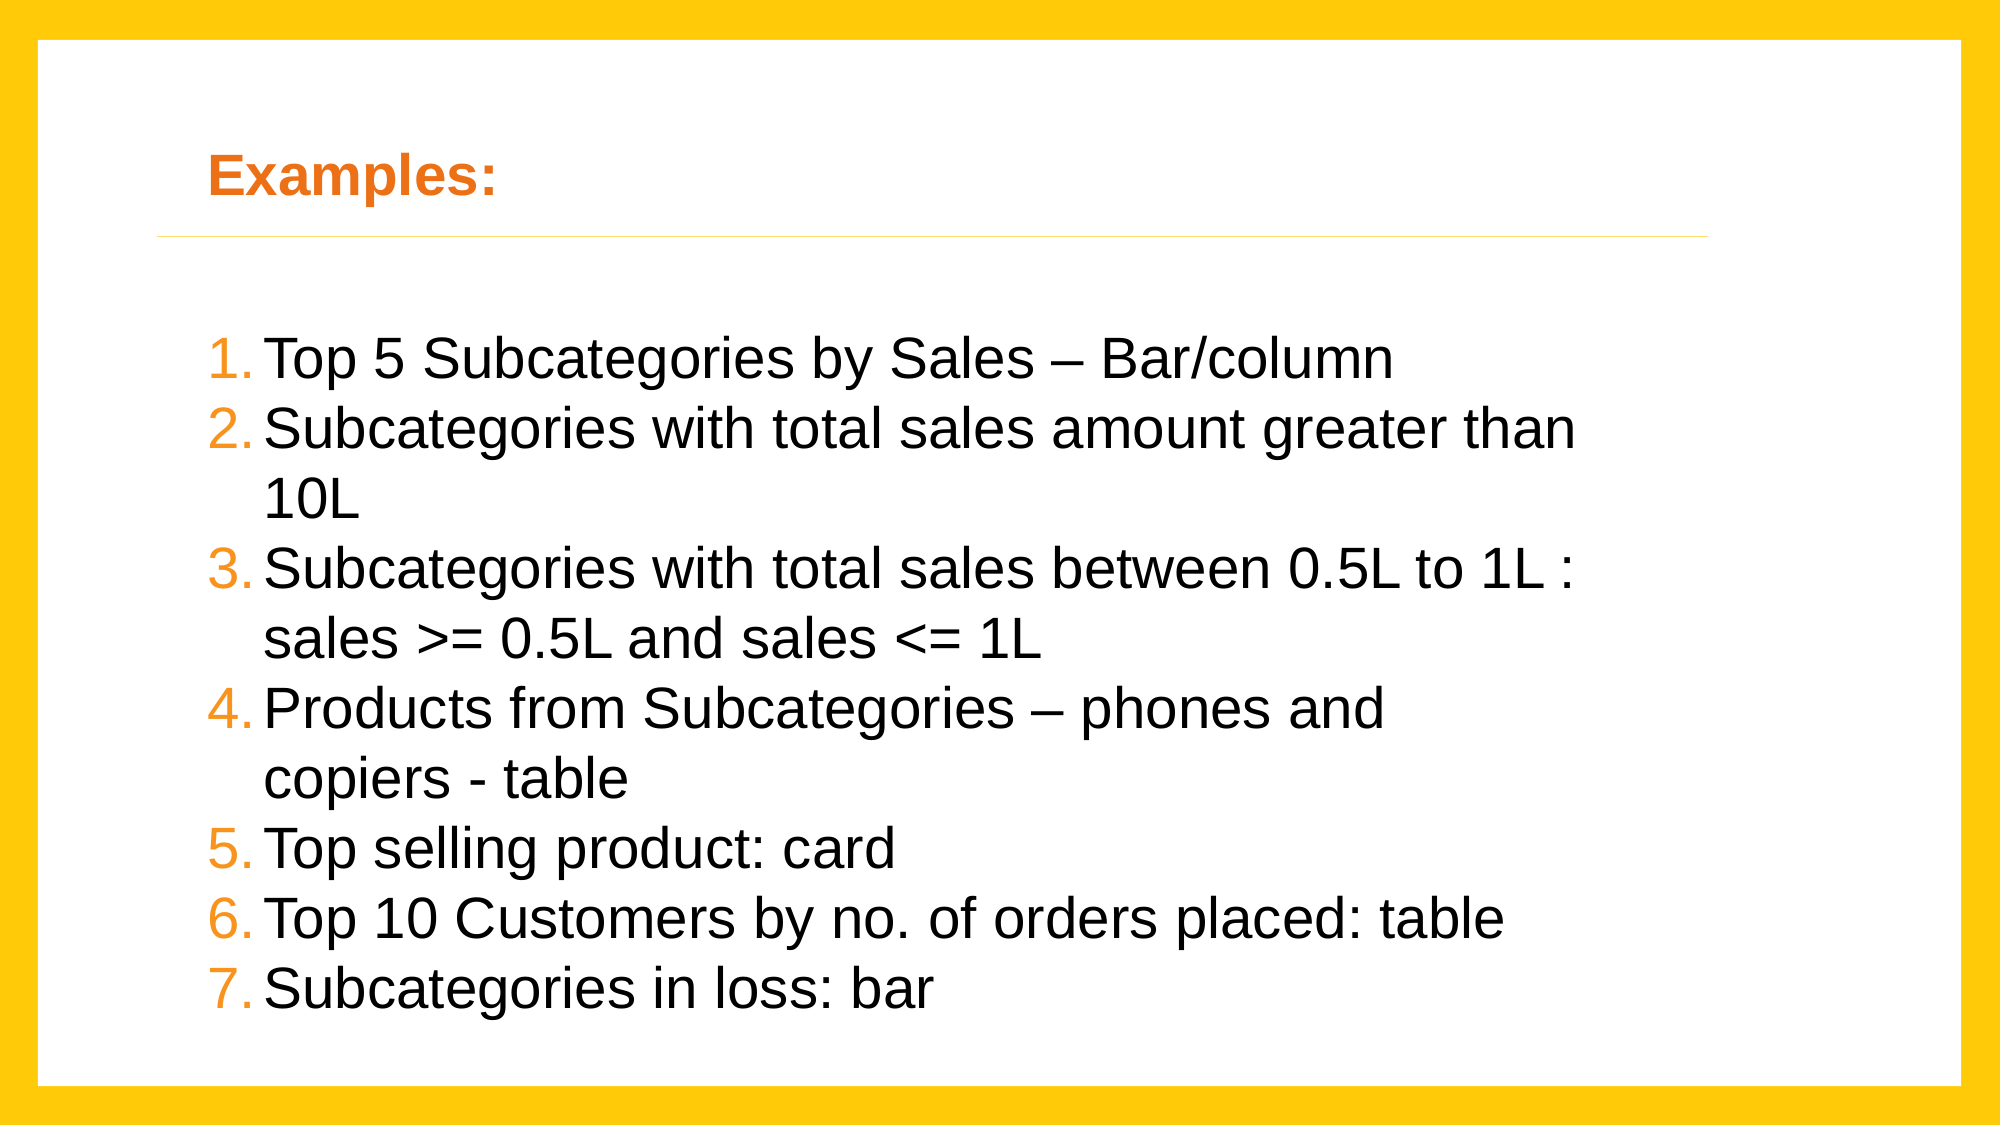

Examples:
Top 5 Subcategories by Sales – Bar/column
Subcategories with total sales amount greater than 10L
Subcategories with total sales between 0.5L to 1L : sales >= 0.5L and sales <= 1L
Products from Subcategories – phones and copiers - table
Top selling product: card
Top 10 Customers by no. of orders placed: table
Subcategories in loss: bar